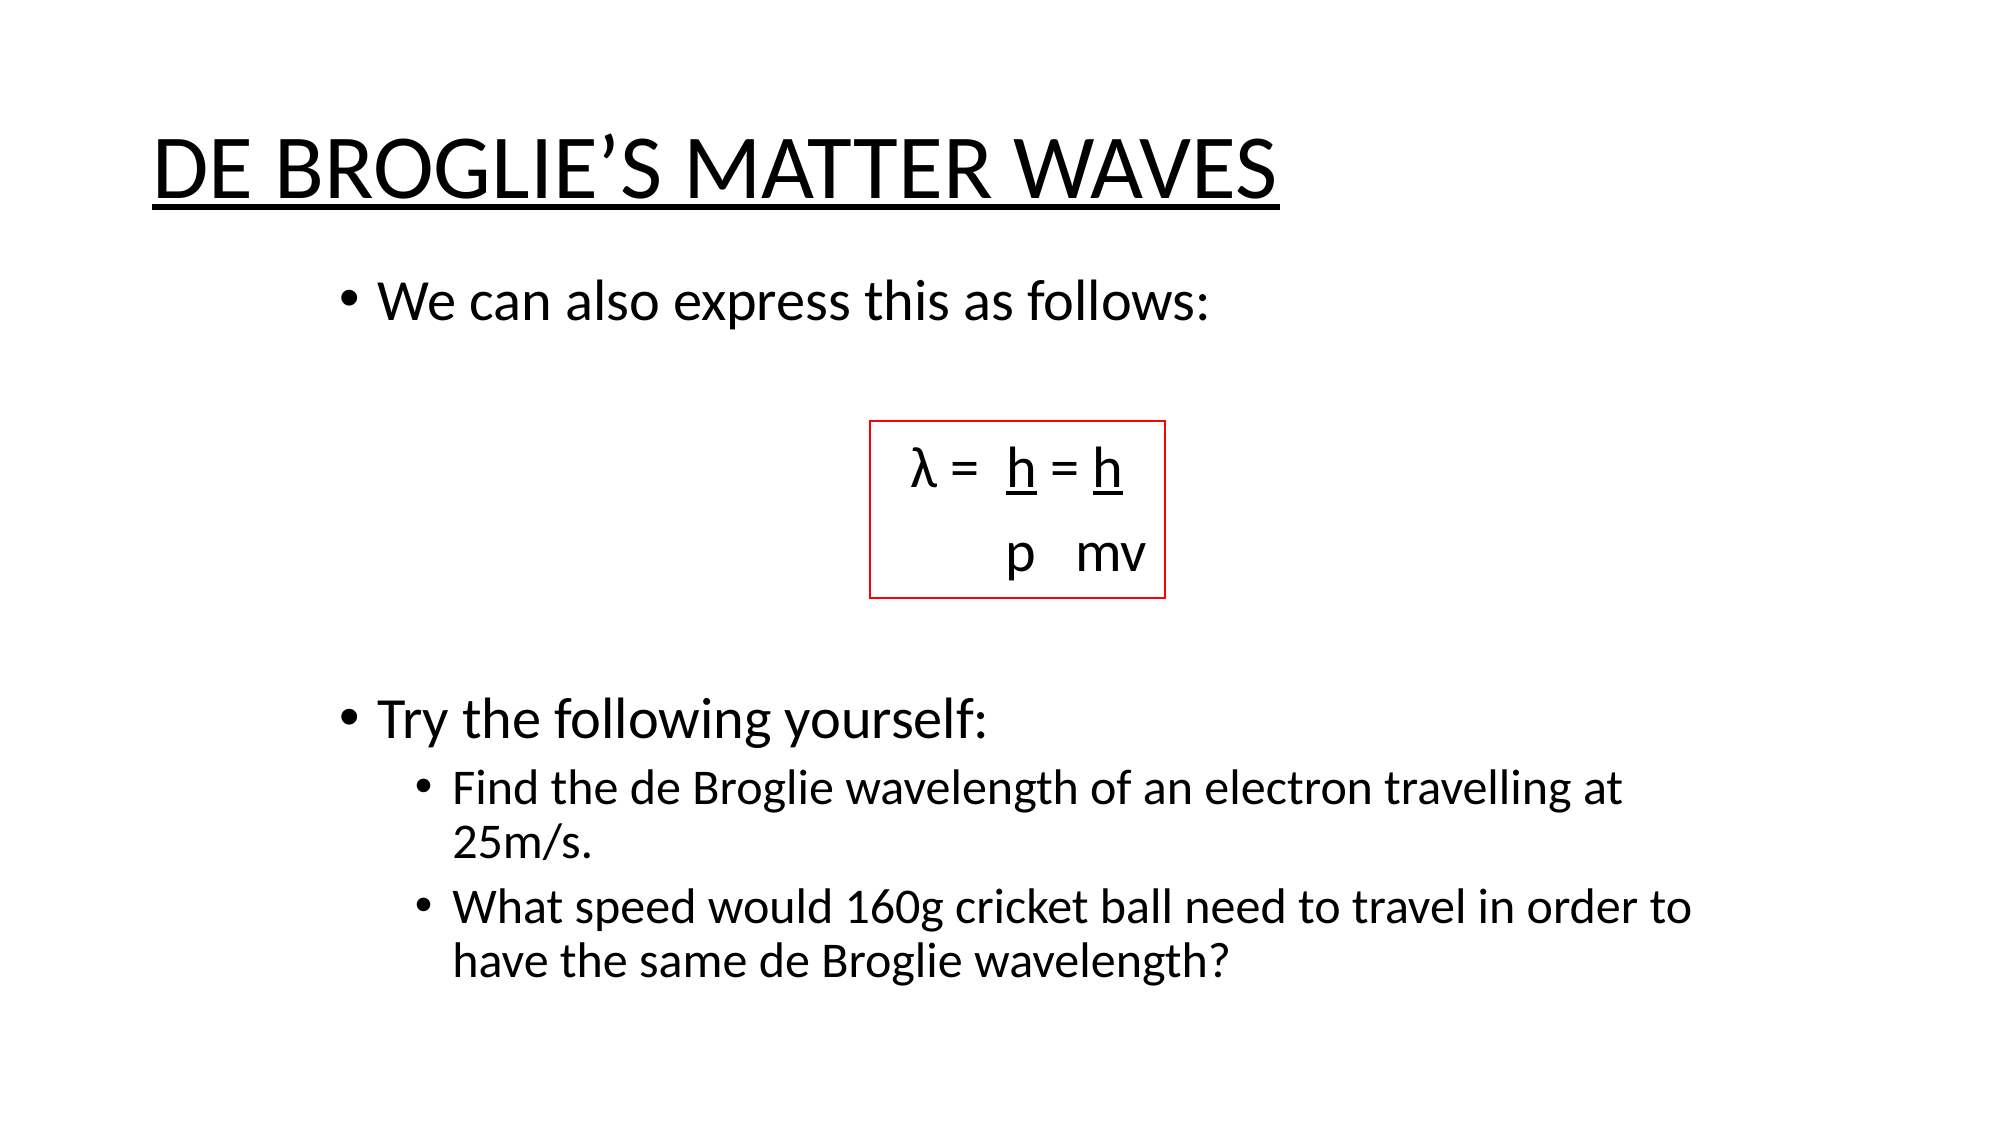

# DE BROGLIE’S MATTER WAVES
We can also express this as follows:

λ =  h = h
         p   mv

Try the following yourself:
Find the de Broglie wavelength of an electron travelling at 25m/s. Ans: 2.9x10-5 m
What speed would 160g cricket ball need to travel in order to have the same de Broglie wavelength? Ans: 1.4x10-28 m/s